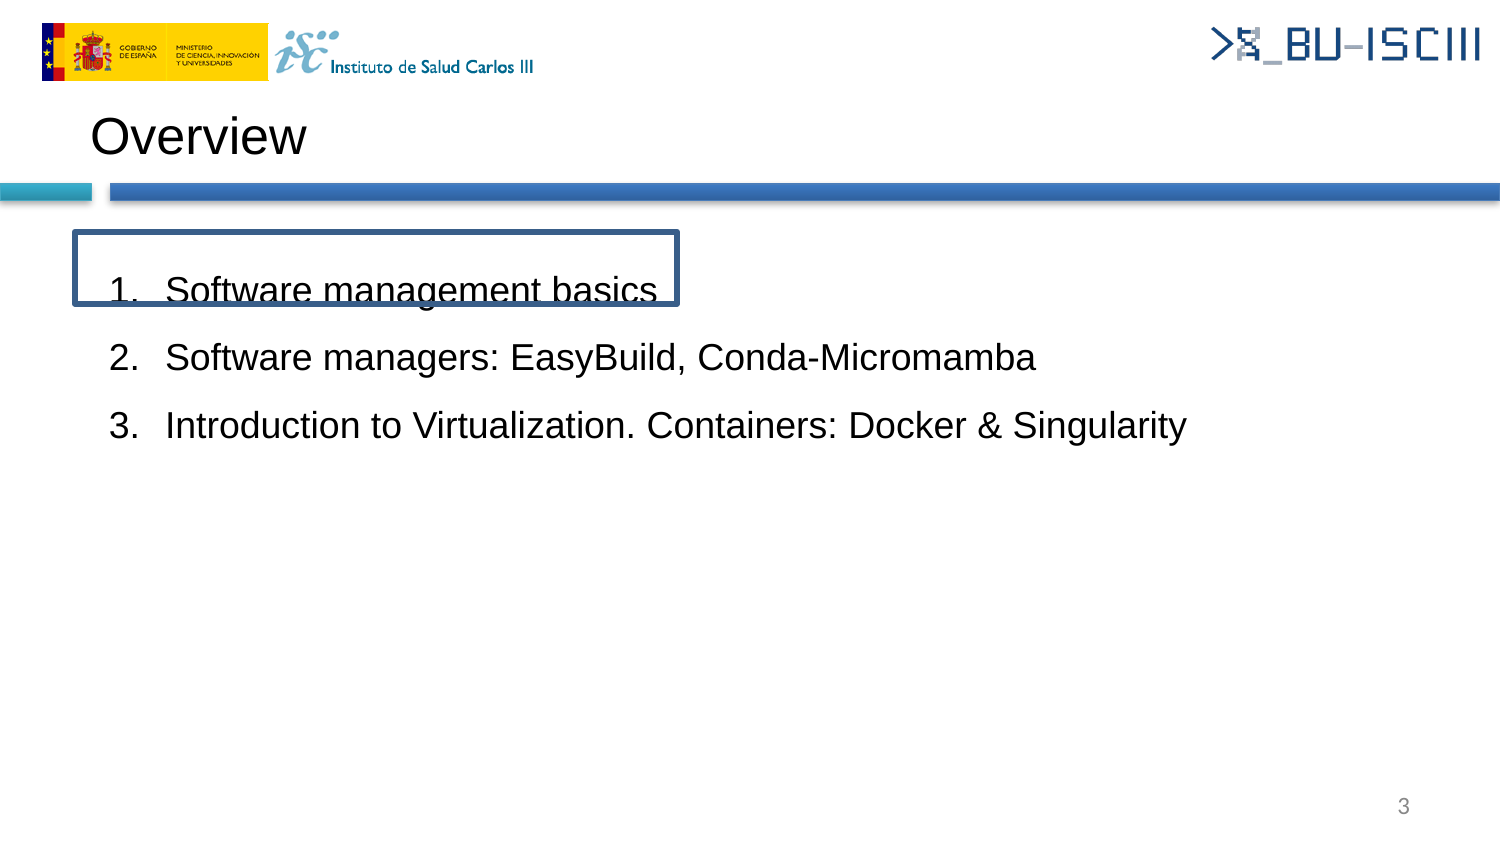

# Overview

Software management basics
Software managers: EasyBuild, Conda-Micromamba
Introduction to Virtualization. Containers: Docker & Singularity
3